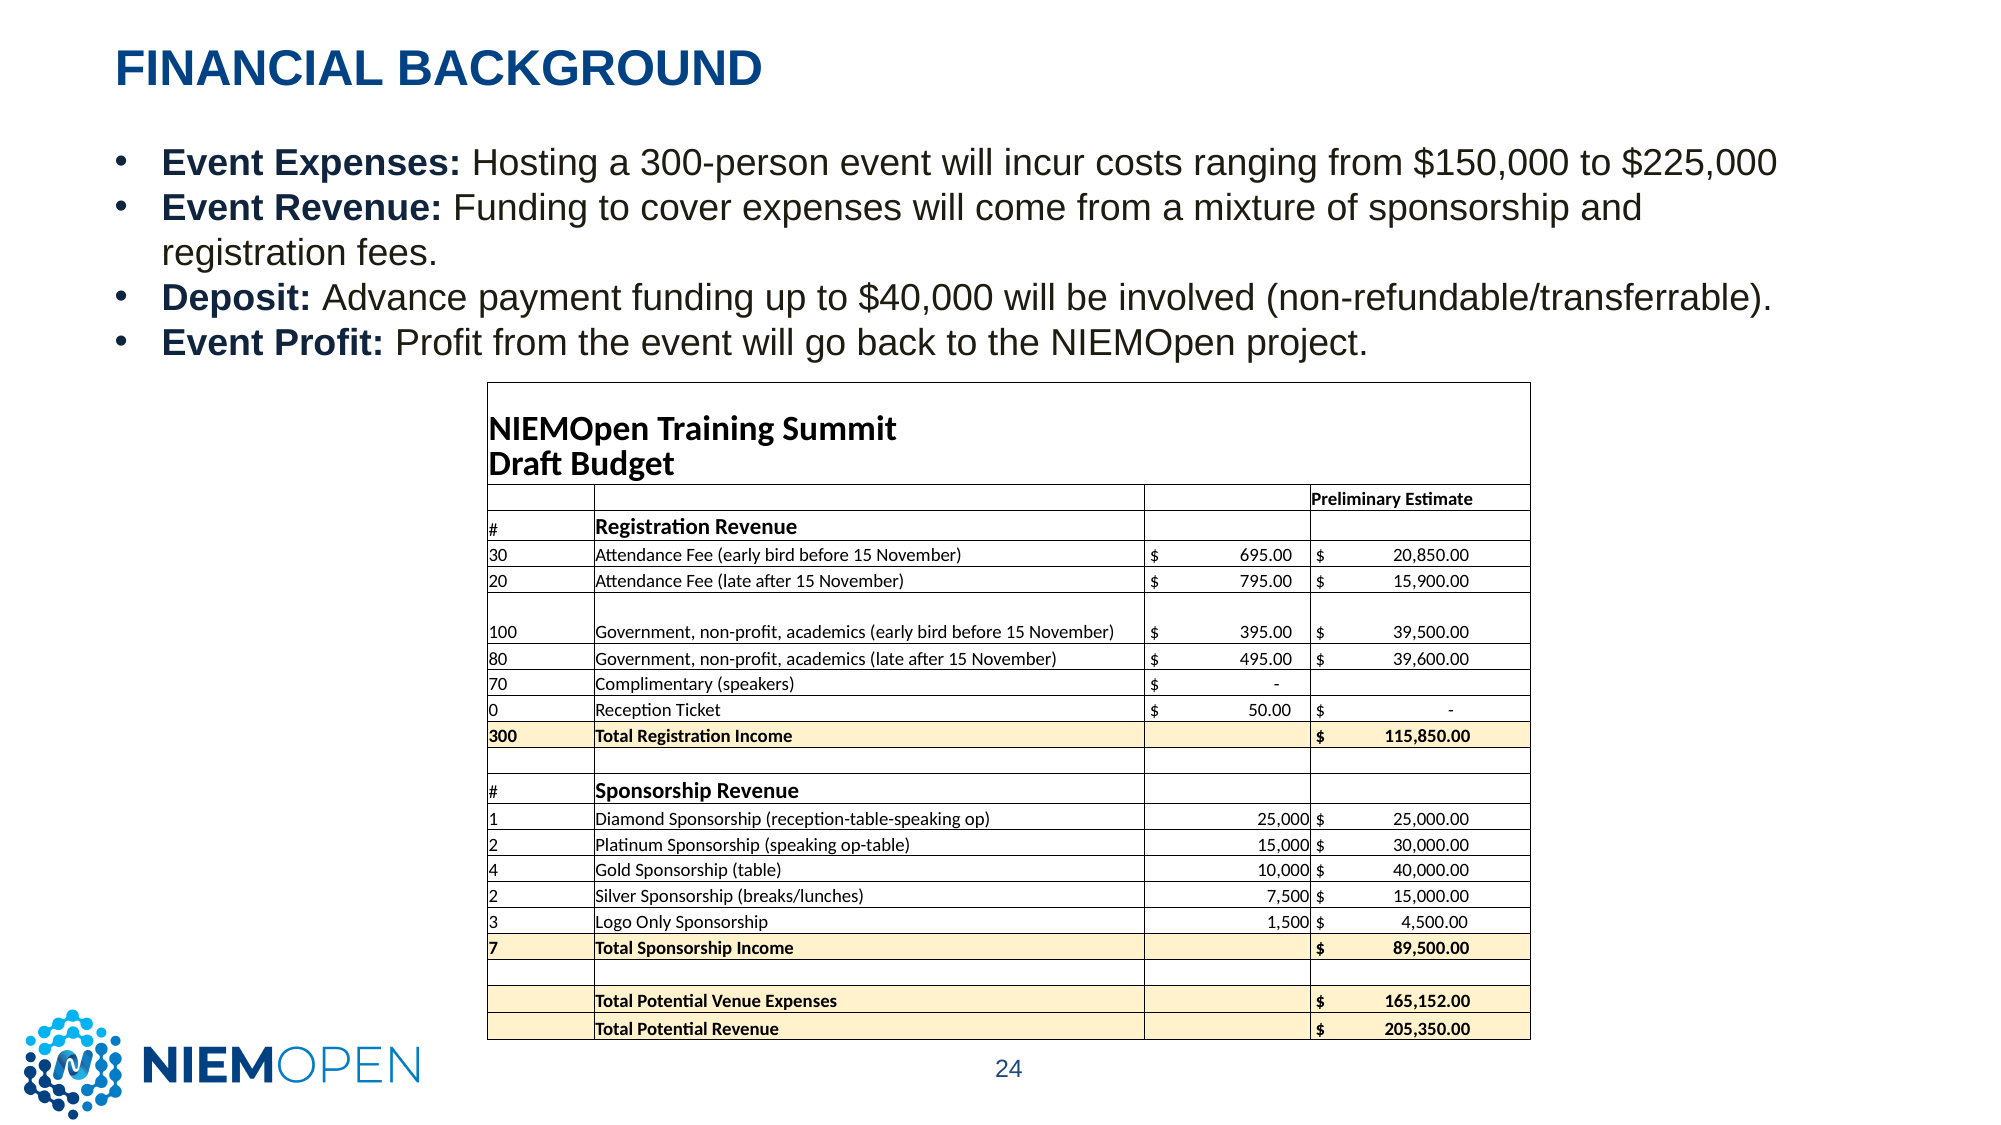

# FINANCIAL Background
Event Expenses: Hosting a 300-person event will incur costs ranging from $150,000 to $225,000
Event Revenue: Funding to cover expenses will come from a mixture of sponsorship and registration fees.
Deposit: Advance payment funding up to $40,000 will be involved (non-refundable/transferrable).
Event Profit: Profit from the event will go back to the NIEMOpen project.
| NIEMOpen Training Summit Draft Budget |  |  |  |
| --- | --- | --- | --- |
|  |  |  | Preliminary Estimate |
| # | Registration Revenue |  |  |
| 30 | Attendance Fee (early bird before 15 November) | $ 695.00 | $ 20,850.00 |
| 20 | Attendance Fee (late after 15 November) | $ 795.00 | $ 15,900.00 |
| 100 | Government, non-profit, academics (early bird before 15 November) | $ 395.00 | $ 39,500.00 |
| 80 | Government, non-profit, academics (late after 15 November) | $ 495.00 | $ 39,600.00 |
| 70 | Complimentary (speakers) | $ - |  |
| 0 | Reception Ticket | $ 50.00 | $ - |
| 300 | Total Registration Income |  | $ 115,850.00 |
|  |  |  |  |
| # | Sponsorship Revenue |  |  |
| 1 | Diamond Sponsorship (reception-table-speaking op) | 25,000 | $ 25,000.00 |
| 2 | Platinum Sponsorship (speaking op-table) | 15,000 | $ 30,000.00 |
| 4 | Gold Sponsorship (table) | 10,000 | $ 40,000.00 |
| 2 | Silver Sponsorship (breaks/lunches) | 7,500 | $ 15,000.00 |
| 3 | Logo Only Sponsorship | 1,500 | $ 4,500.00 |
| 7 | Total Sponsorship Income |  | $ 89,500.00 |
|  |  |  |  |
|  | Total Potential Venue Expenses |  | $ 165,152.00 |
|  | Total Potential Revenue |  | $ 205,350.00 |
24